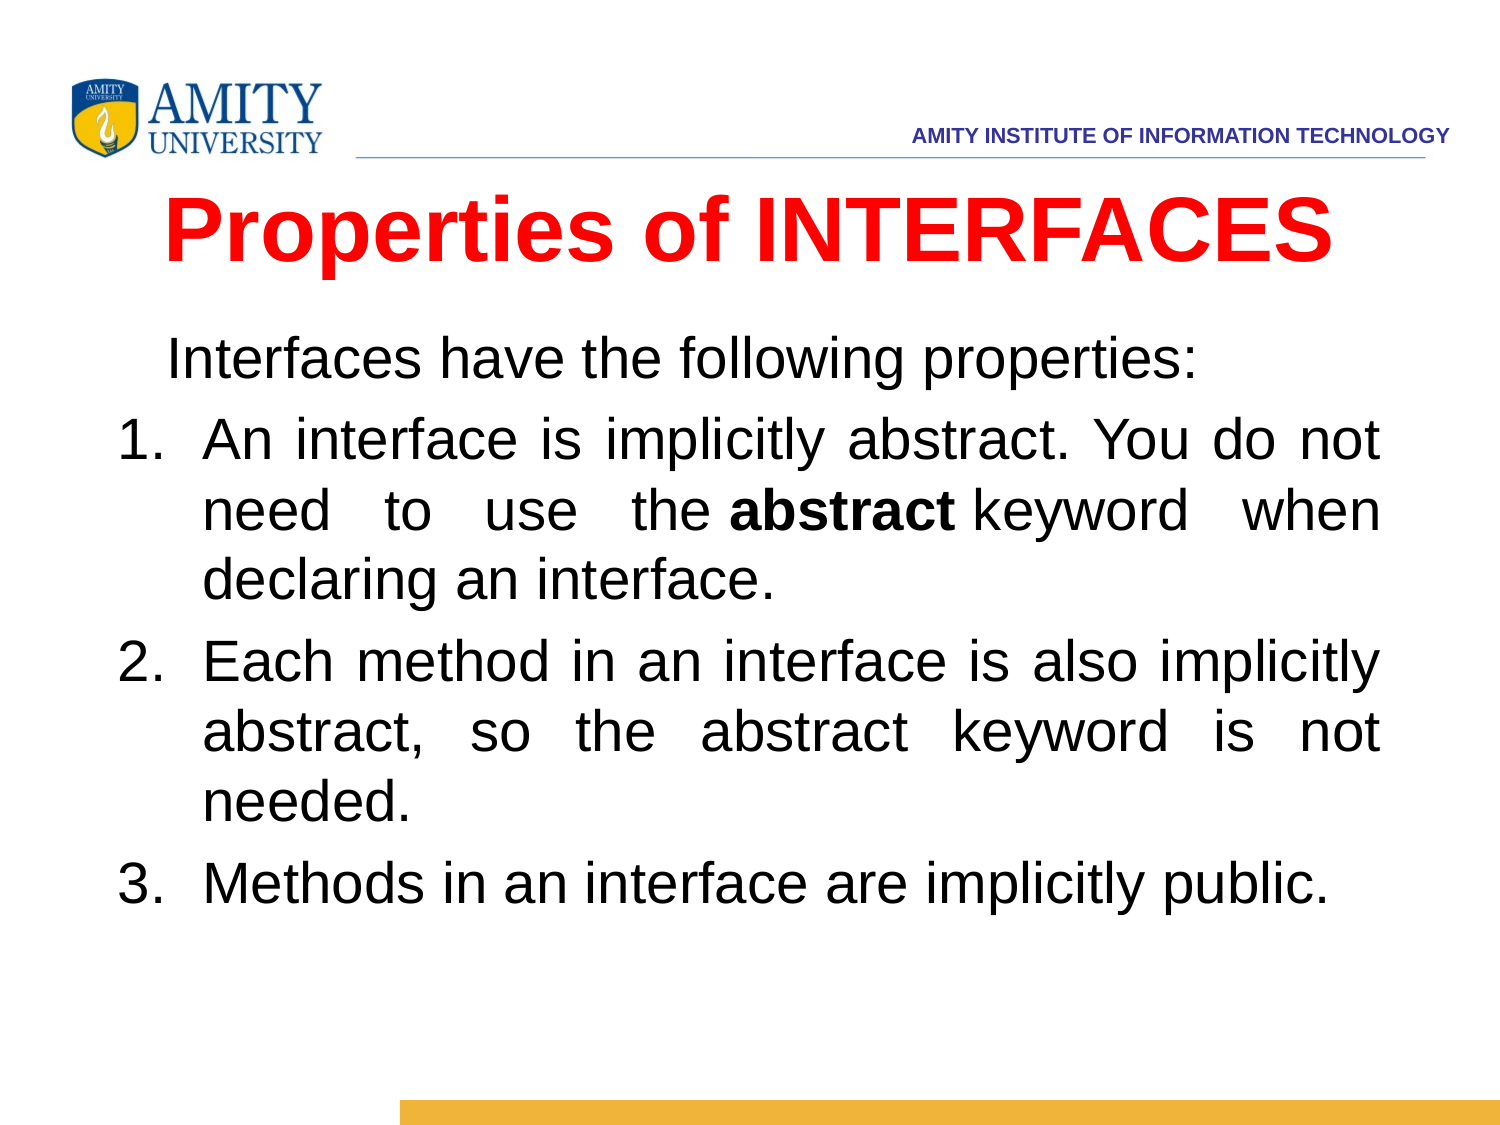

# Properties of INTERFACES
   Interfaces have the following properties:
An interface is implicitly abstract. You do not need to use the abstract keyword when declaring an interface.
Each method in an interface is also implicitly abstract, so the abstract keyword is not needed.
Methods in an interface are implicitly public.